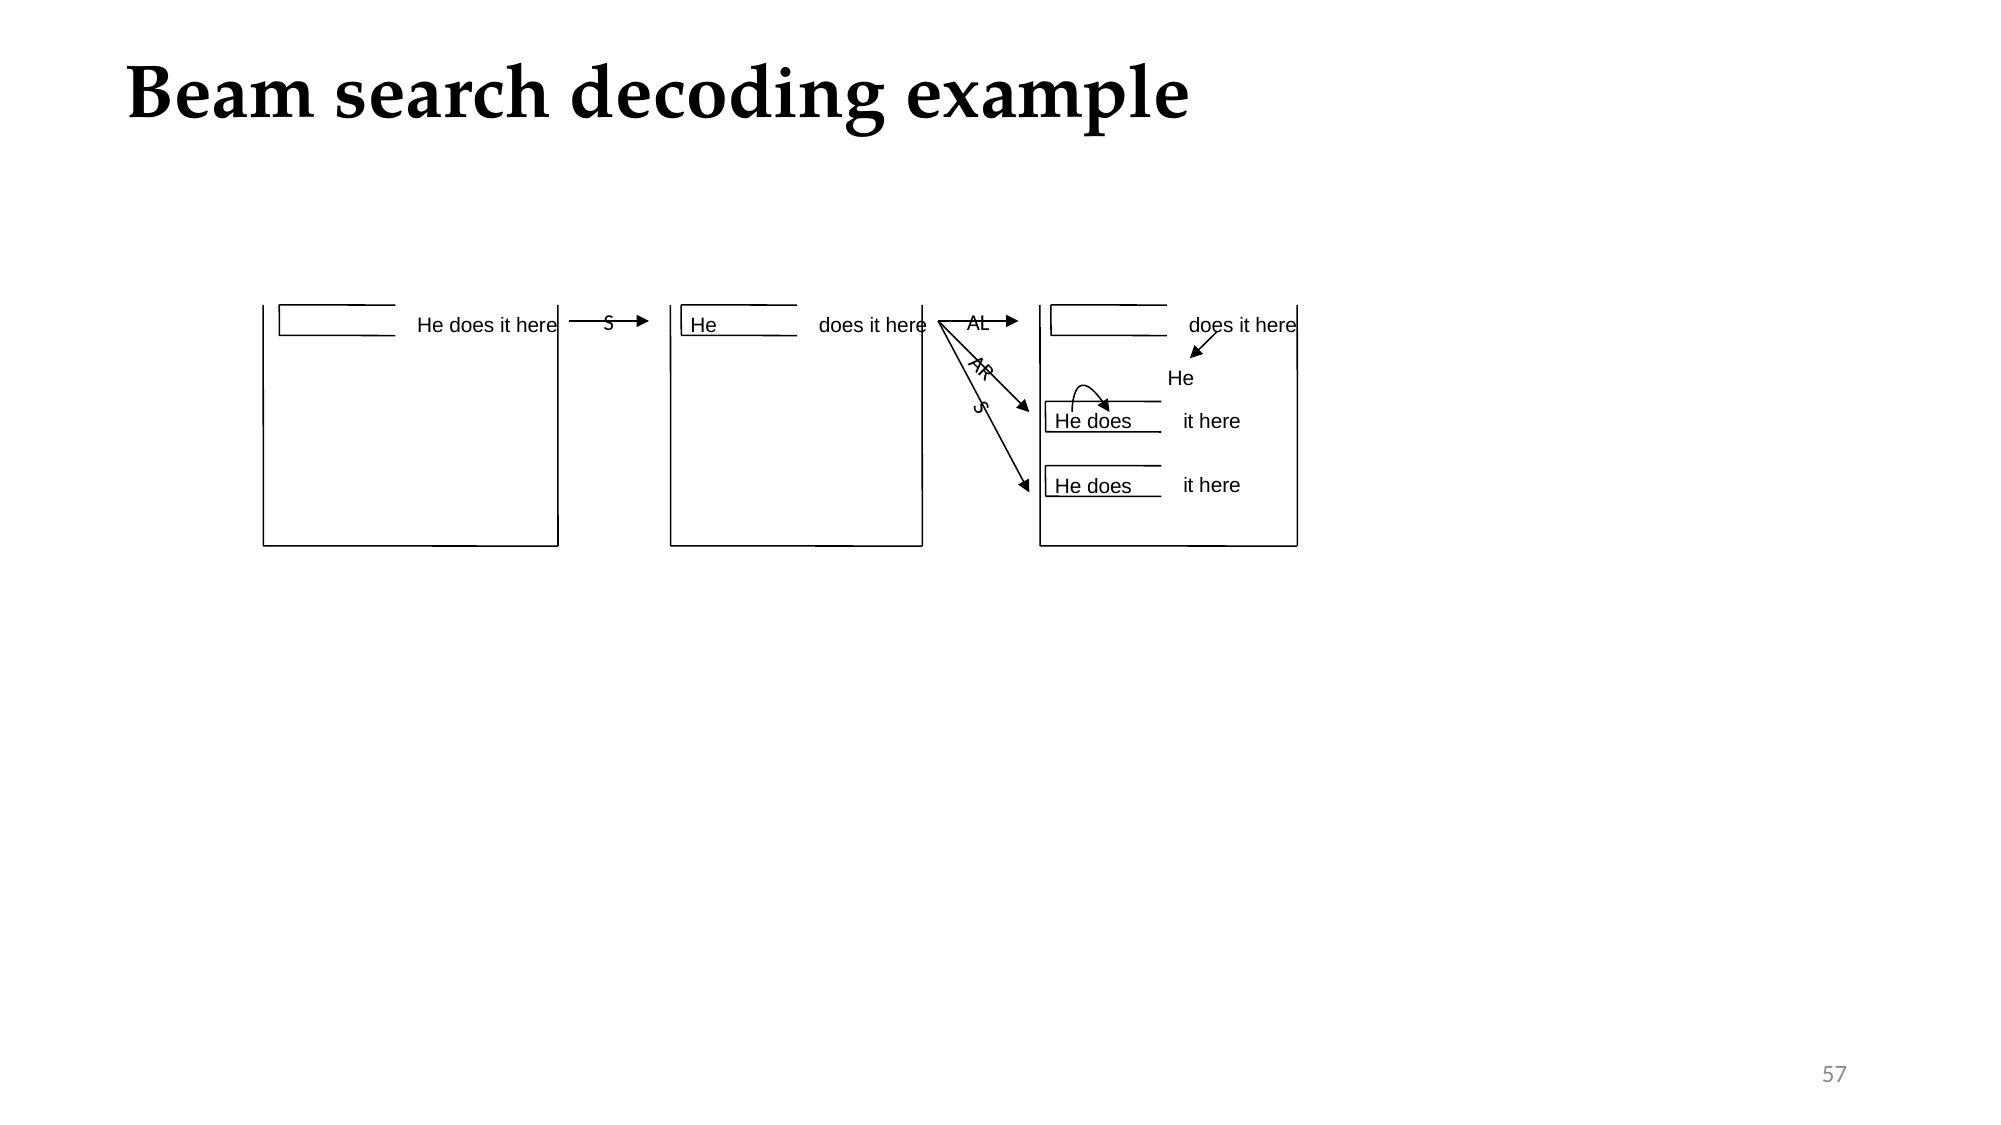

Beam search decoding example
S

AL

AR
He does it here
He
does it here
does it here

S

He
He does
it here

it here
He does

57